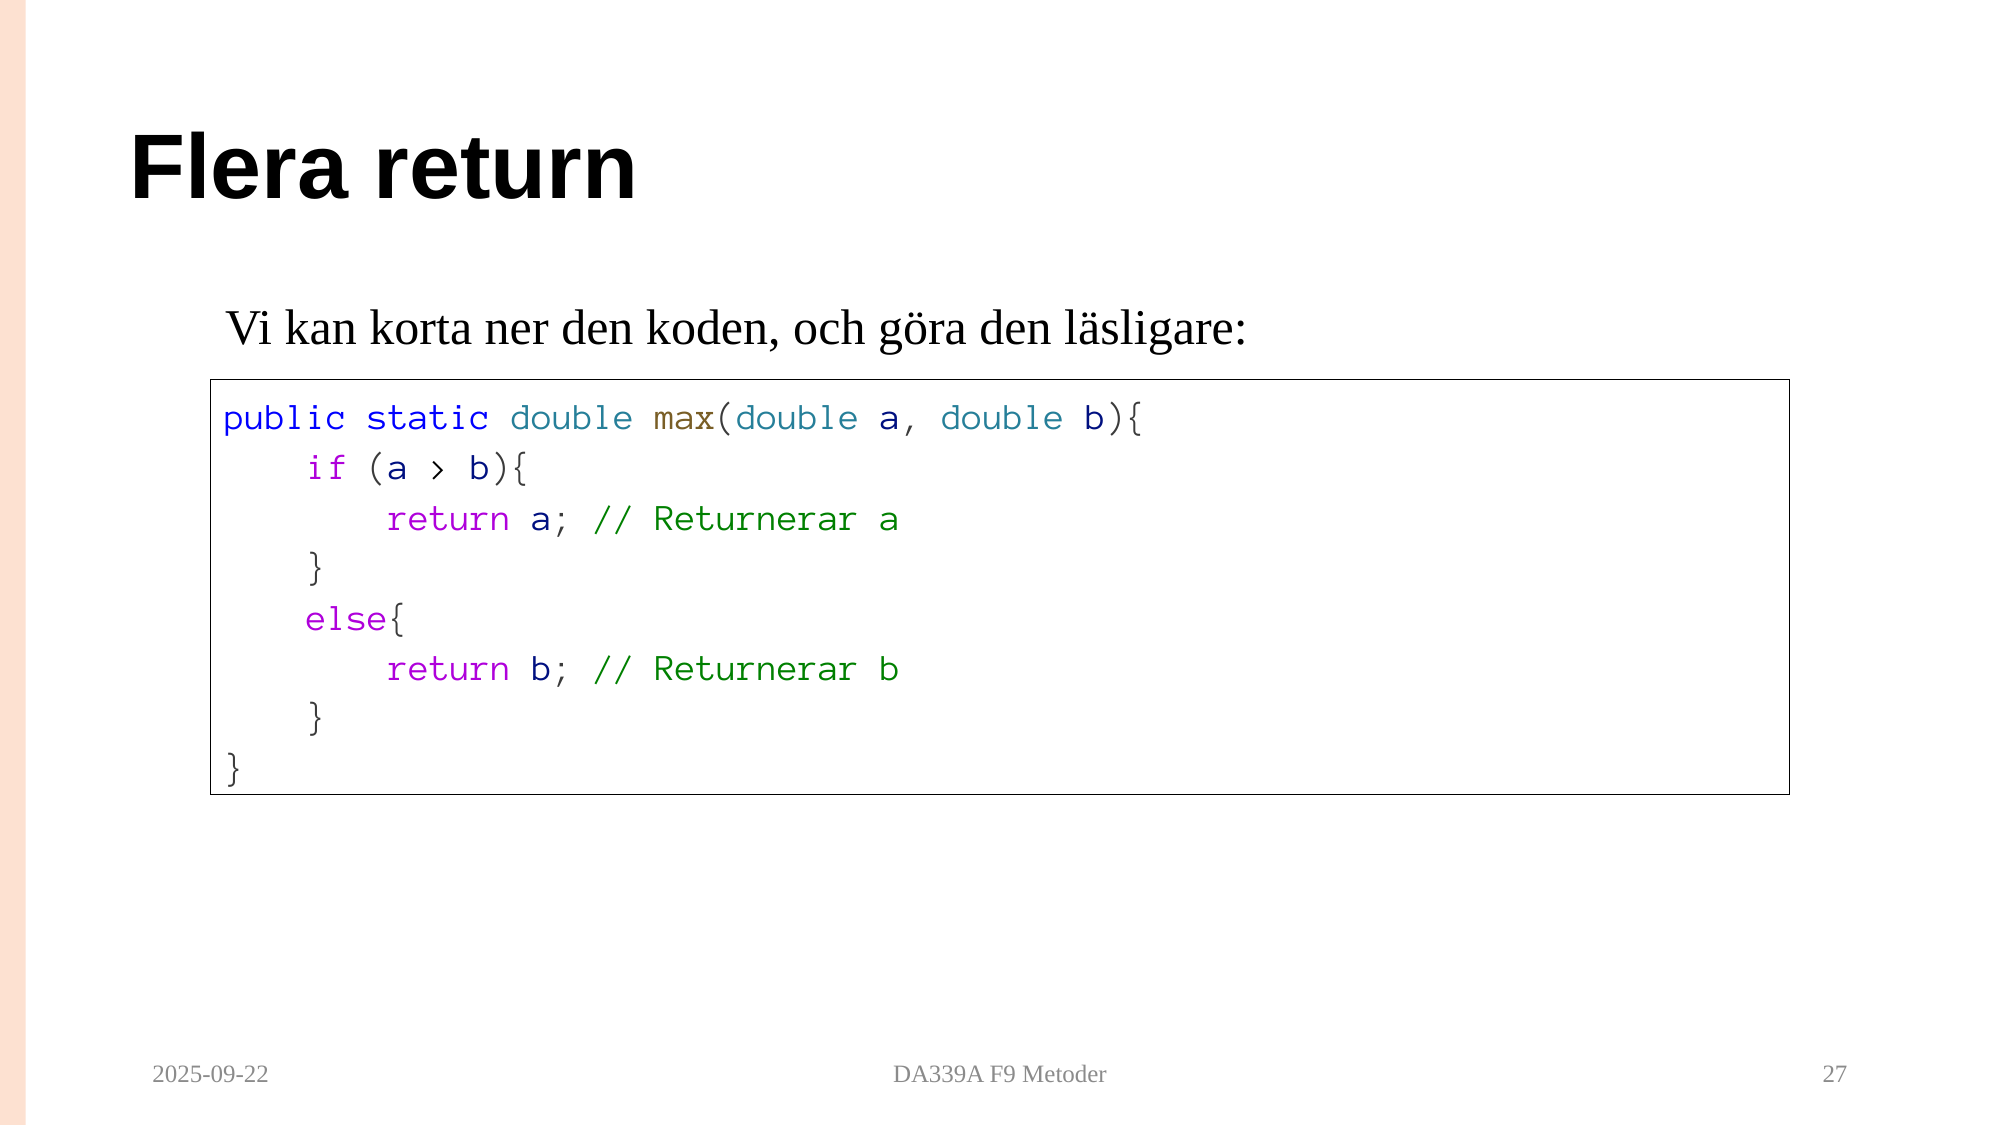

# Flera return
Vi kan korta ner den koden, och göra den läsligare:
public static double max(double a, double b){
    if (a > b){
        return a; // Returnerar a
    }
    else{
        return b; // Returnerar b
    }
}
2025-09-22
DA339A F9 Metoder
27